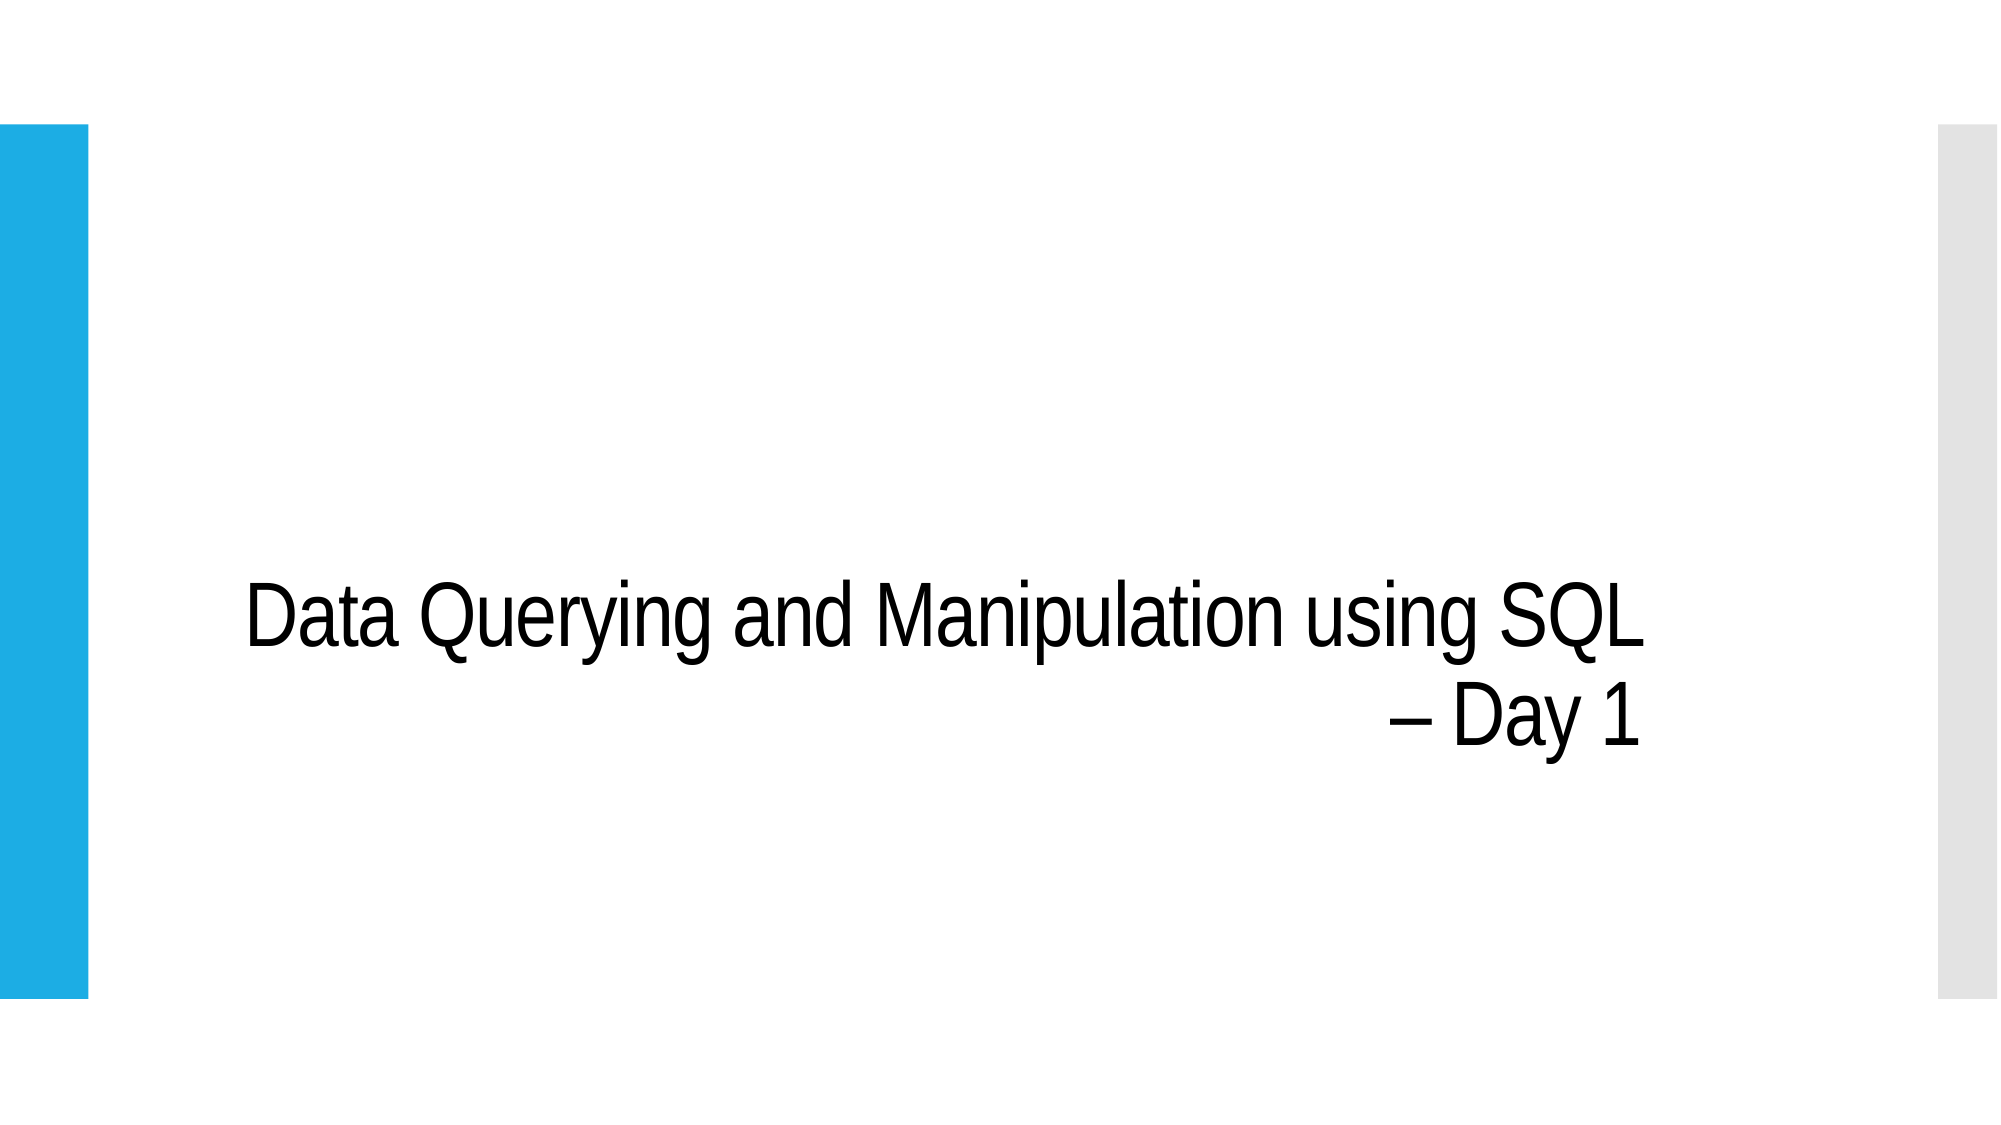

# Data Querying and Manipulation using SQL – Day 1